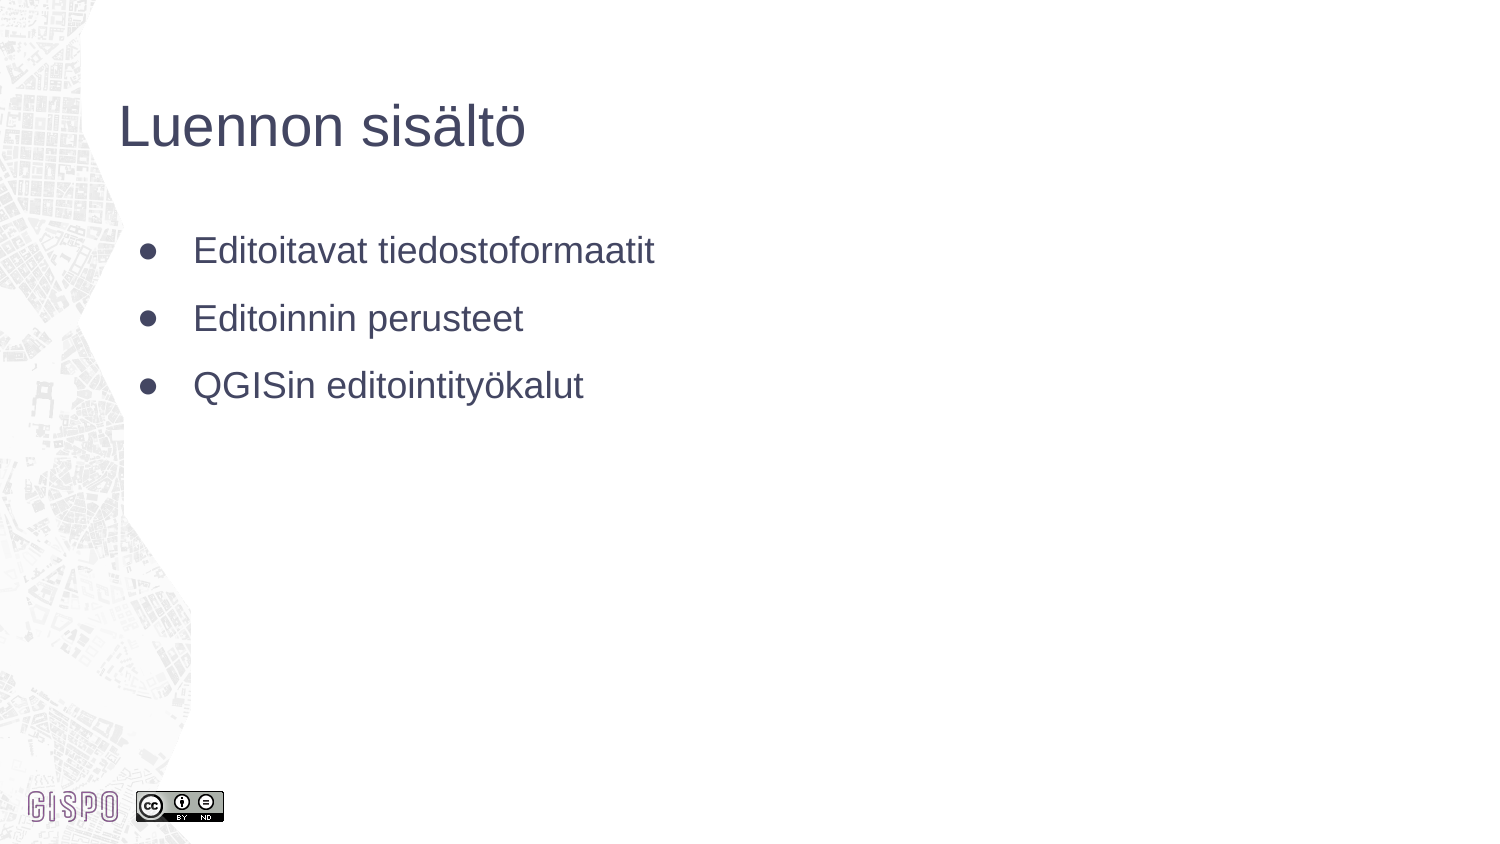

# Luennon sisältö
Editoitavat tiedostoformaatit
Editoinnin perusteet
QGISin editointityökalut